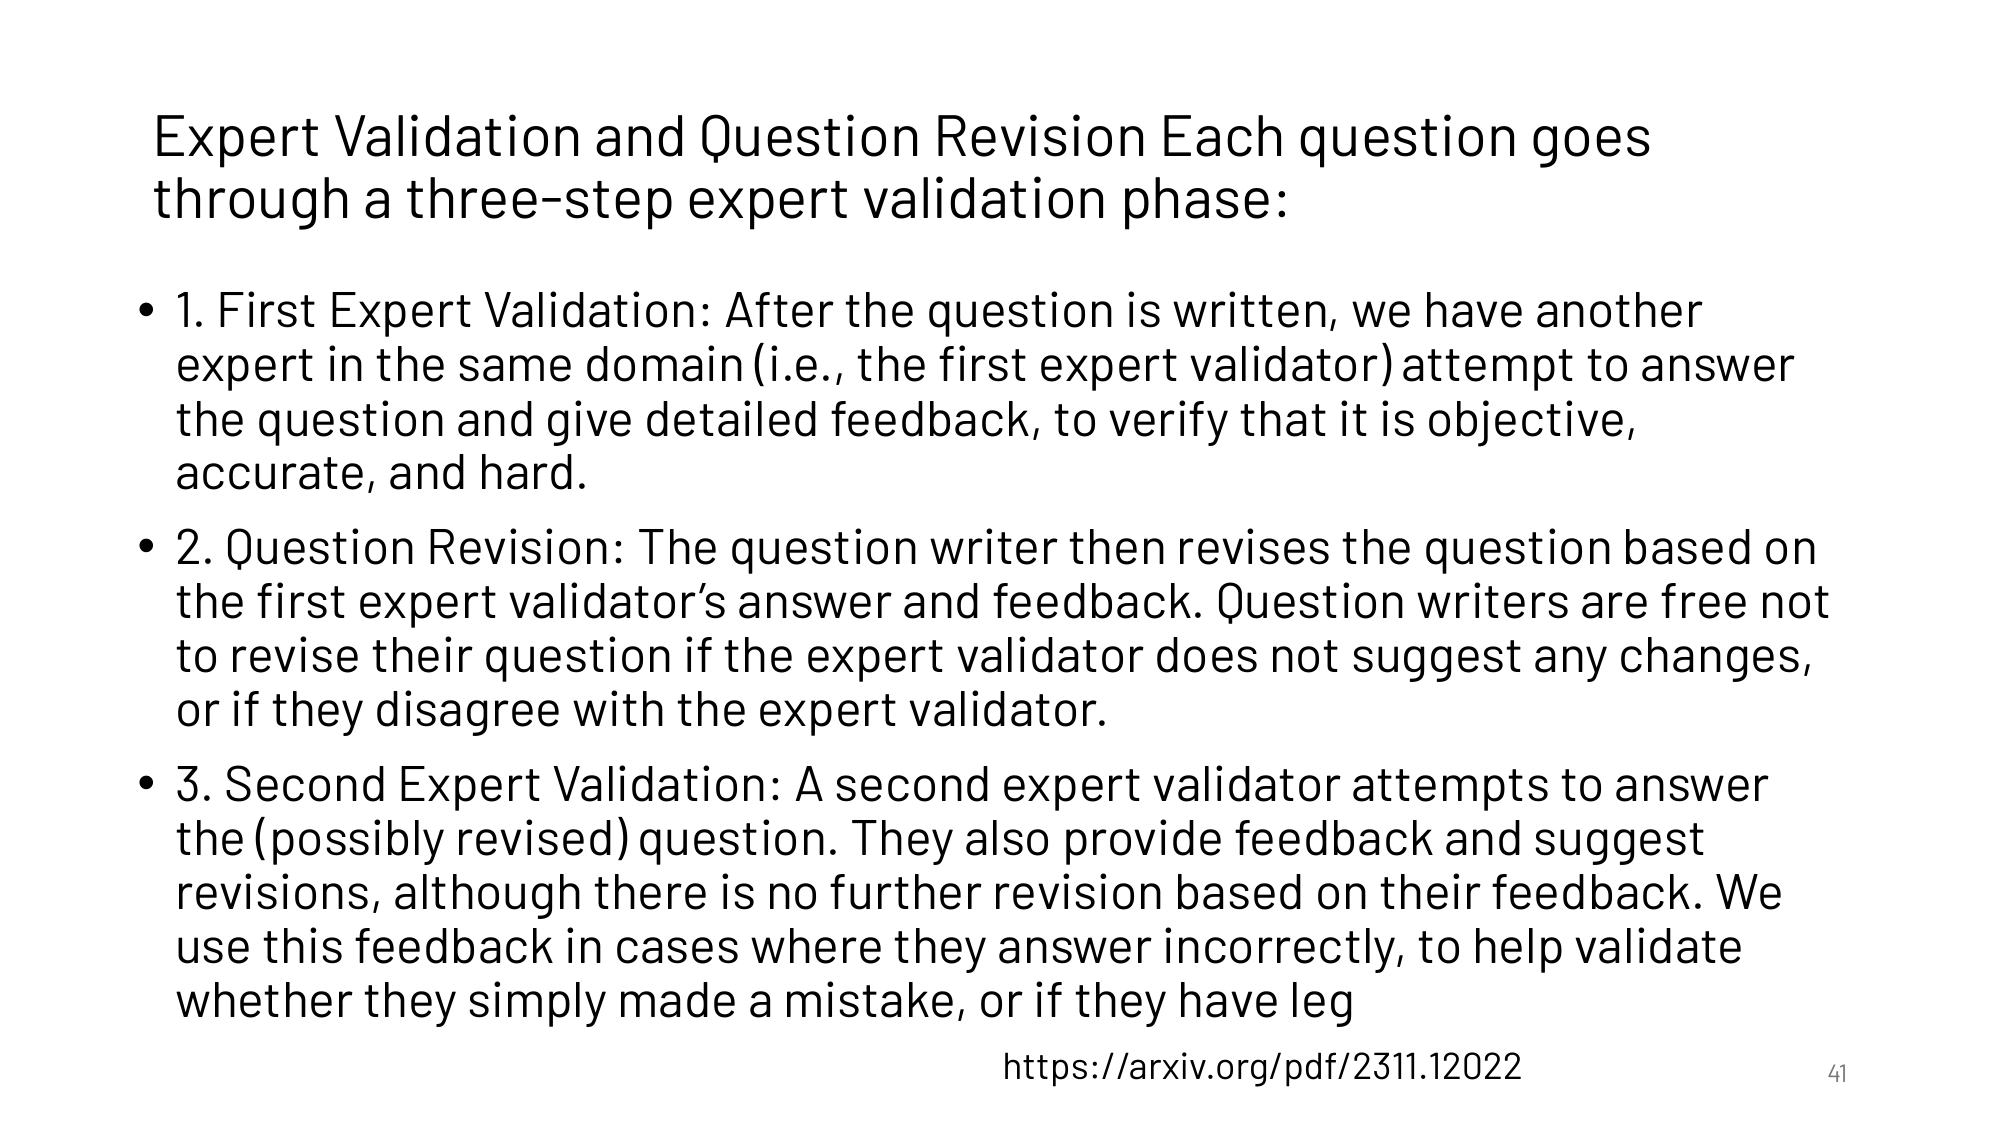

# Expert Validation and Question Revision Each question goes through a three-step expert validation phase:
1. First Expert Validation: After the question is written, we have another expert in the same domain (i.e., the first expert validator) attempt to answer the question and give detailed feedback, to verify that it is objective, accurate, and hard.
2. Question Revision: The question writer then revises the question based on the first expert validator’s answer and feedback. Question writers are free not to revise their question if the expert validator does not suggest any changes, or if they disagree with the expert validator.
3. Second Expert Validation: A second expert validator attempts to answer the (possibly revised) question. They also provide feedback and suggest revisions, although there is no further revision based on their feedback. We use this feedback in cases where they answer incorrectly, to help validate whether they simply made a mistake, or if they have leg
https://arxiv.org/pdf/2311.12022
41